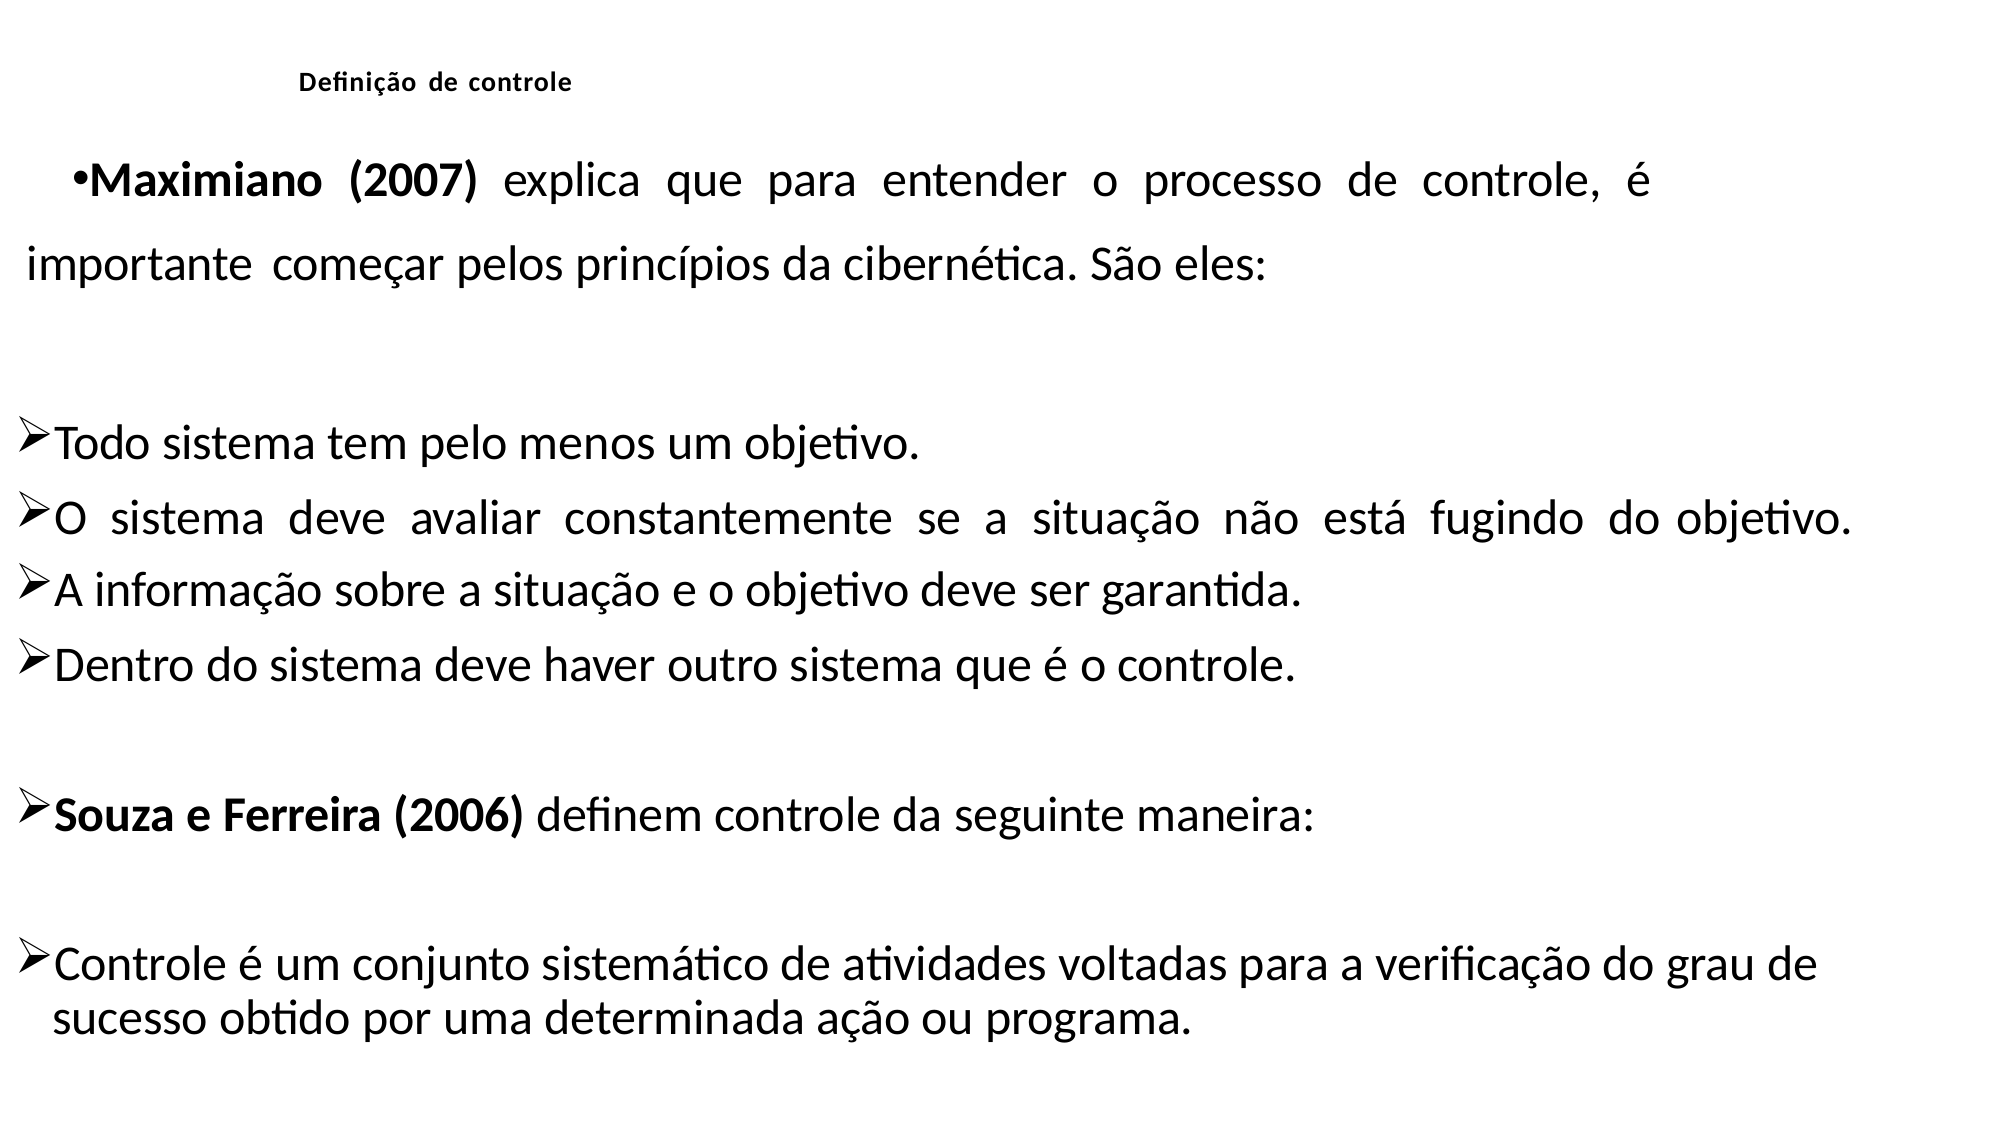

# Definição de controle
Maximiano  (2007)  explica  que  para  entender  o  processo  de  controle,  é  importante começar pelos princípios da cibernética. São eles:

Todo sistema tem pelo menos um objetivo.
O  sistema  deve  avaliar  constantemente  se  a  situação  não  está  fugindo  do objetivo.
A informação sobre a situação e o objetivo deve ser garantida.
Dentro do sistema deve haver outro sistema que é o controle.

Souza e Ferreira (2006) definem controle da seguinte maneira:

Controle é um conjunto sistemático de atividades voltadas para a verificação do grau de sucesso obtido por uma determinada ação ou programa.